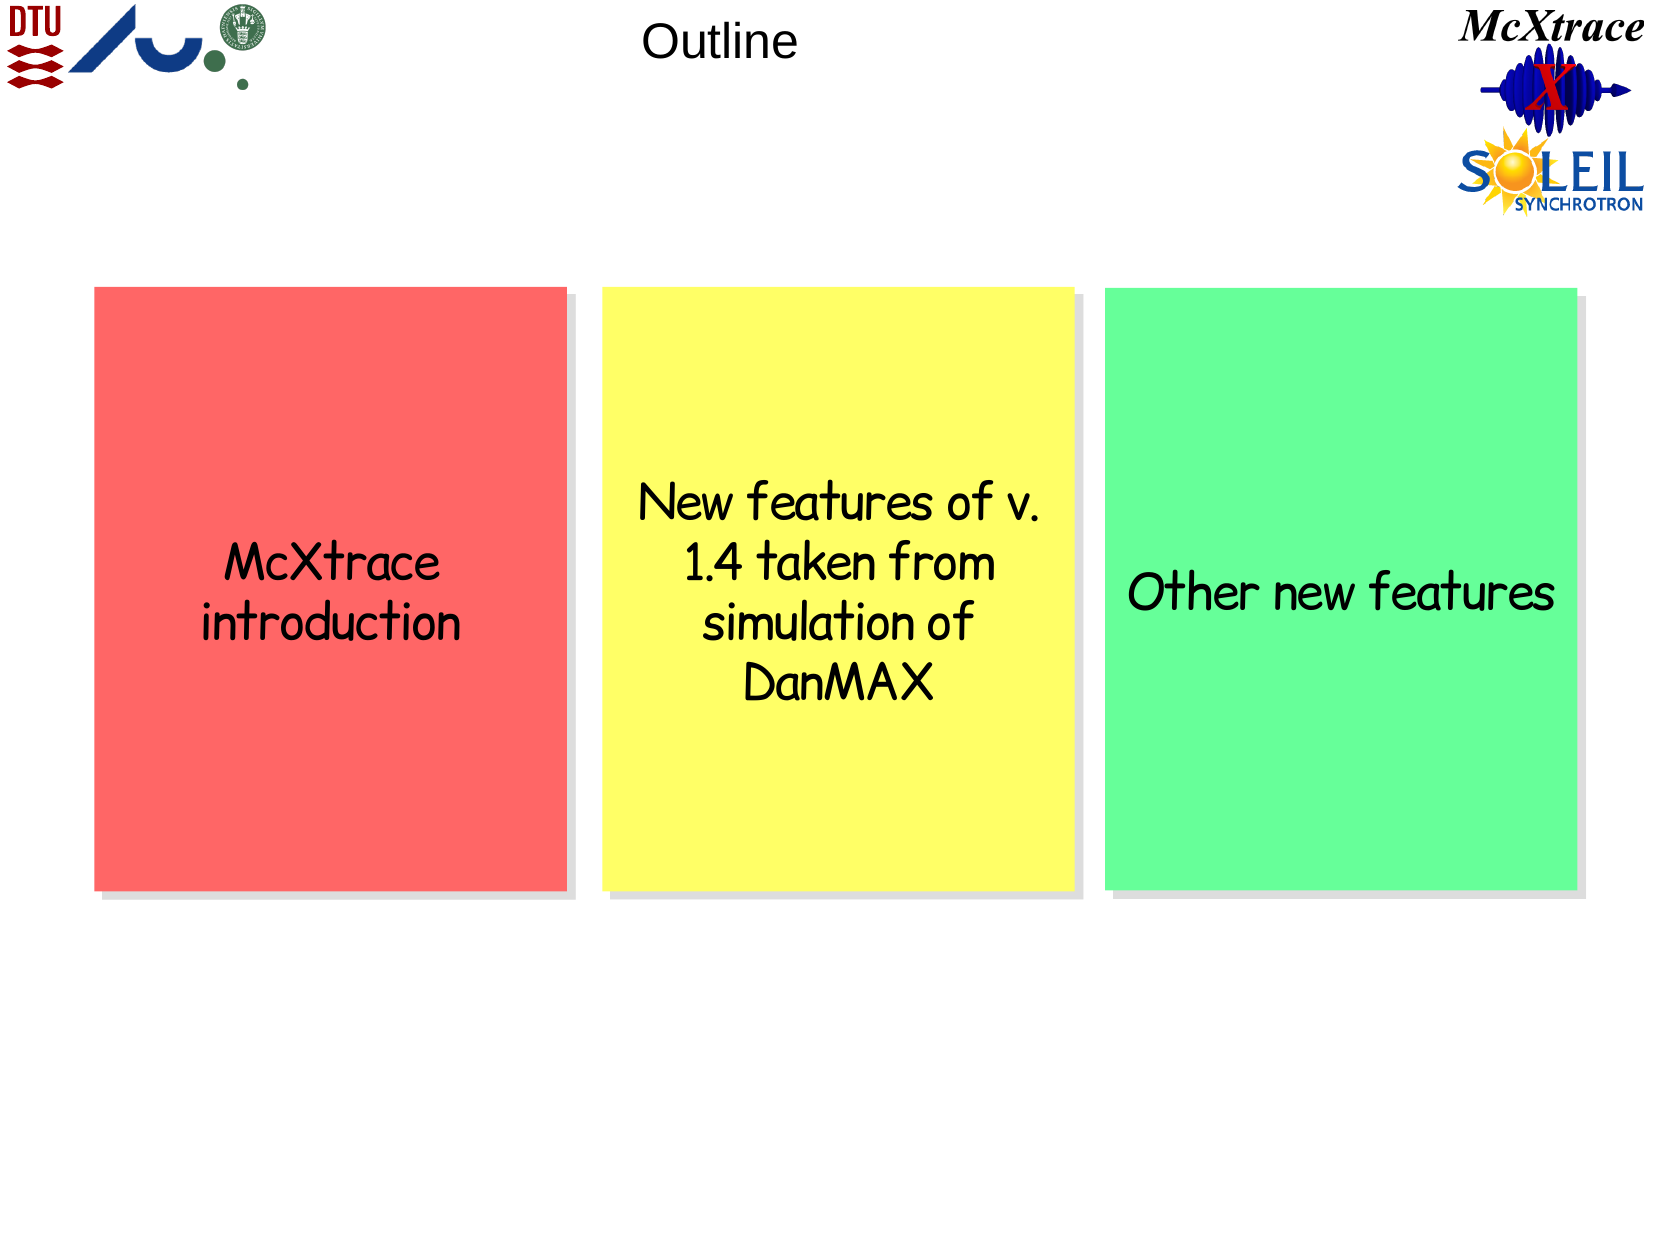

Outline
McXtrace introduction
New features of v. 1.4 taken from simulation of DanMAX
Other new features